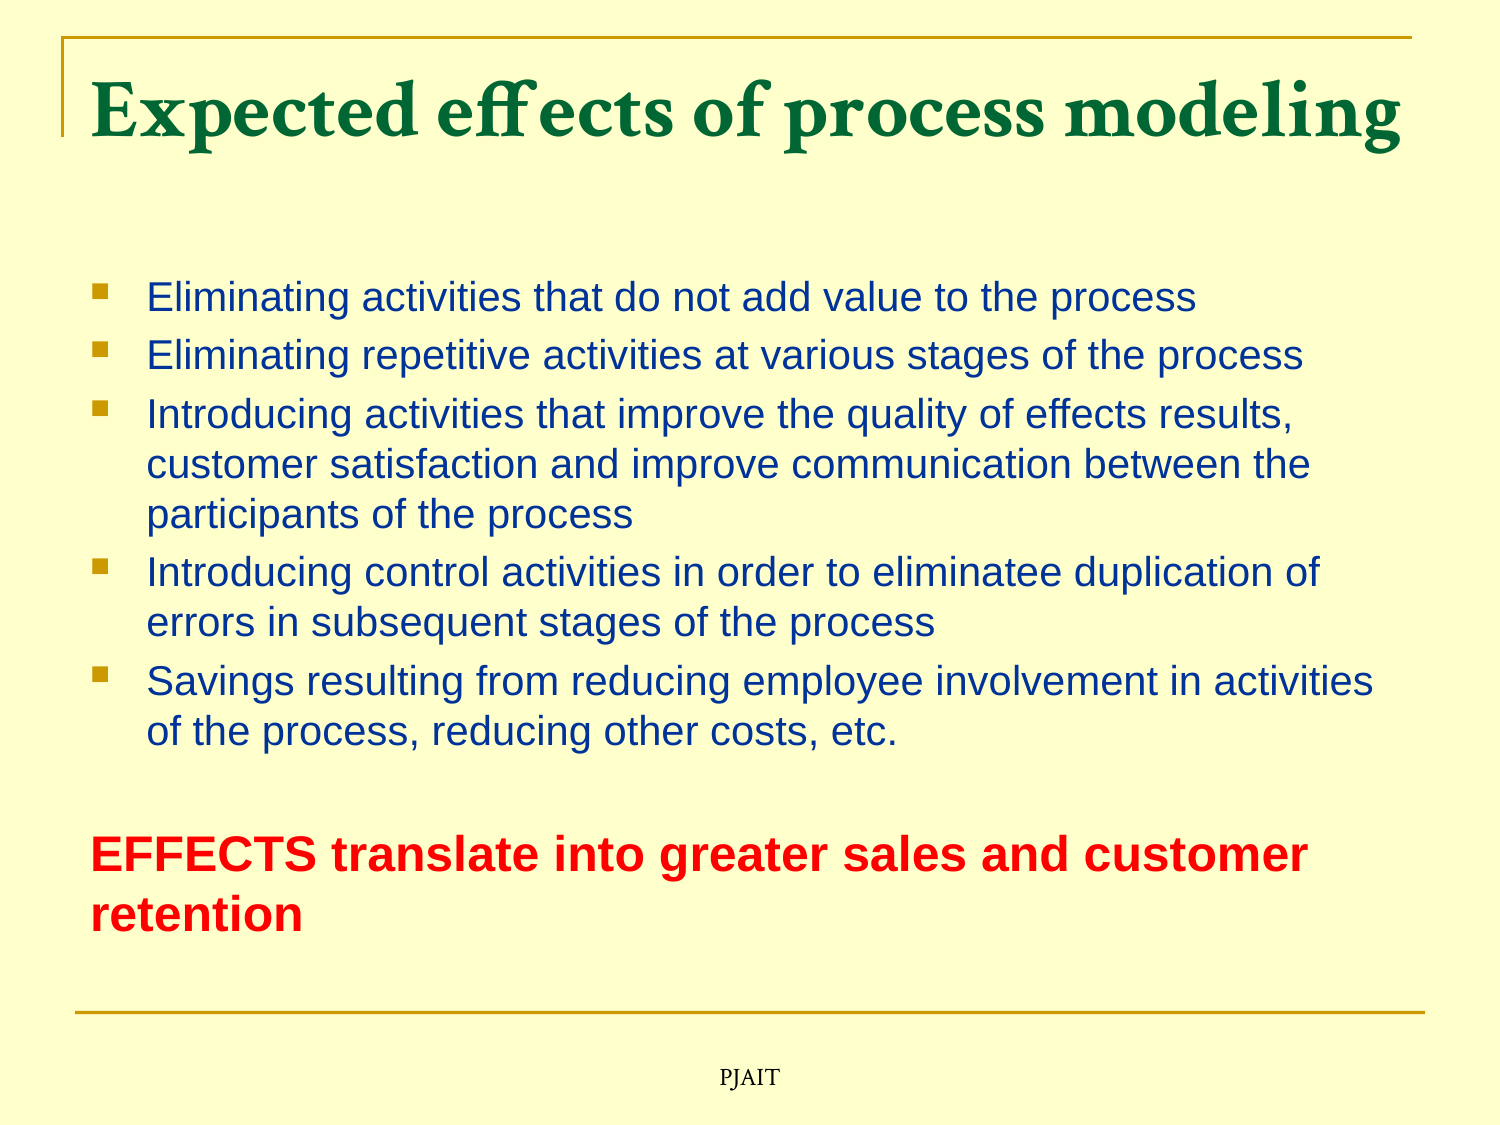

# Expected effects of process modeling
Eliminating activities that do not add value to the process
Eliminating repetitive activities at various stages of the process
Introducing activities that improve the quality of effects results, customer satisfaction and improve communication between the participants of the process
Introducing control activities in order to eliminatee duplication of errors in subsequent stages of the process
Savings resulting from reducing employee involvement in activities of the process, reducing other costs, etc.

EFFECTS translate into greater sales and customer retention

PJAIT